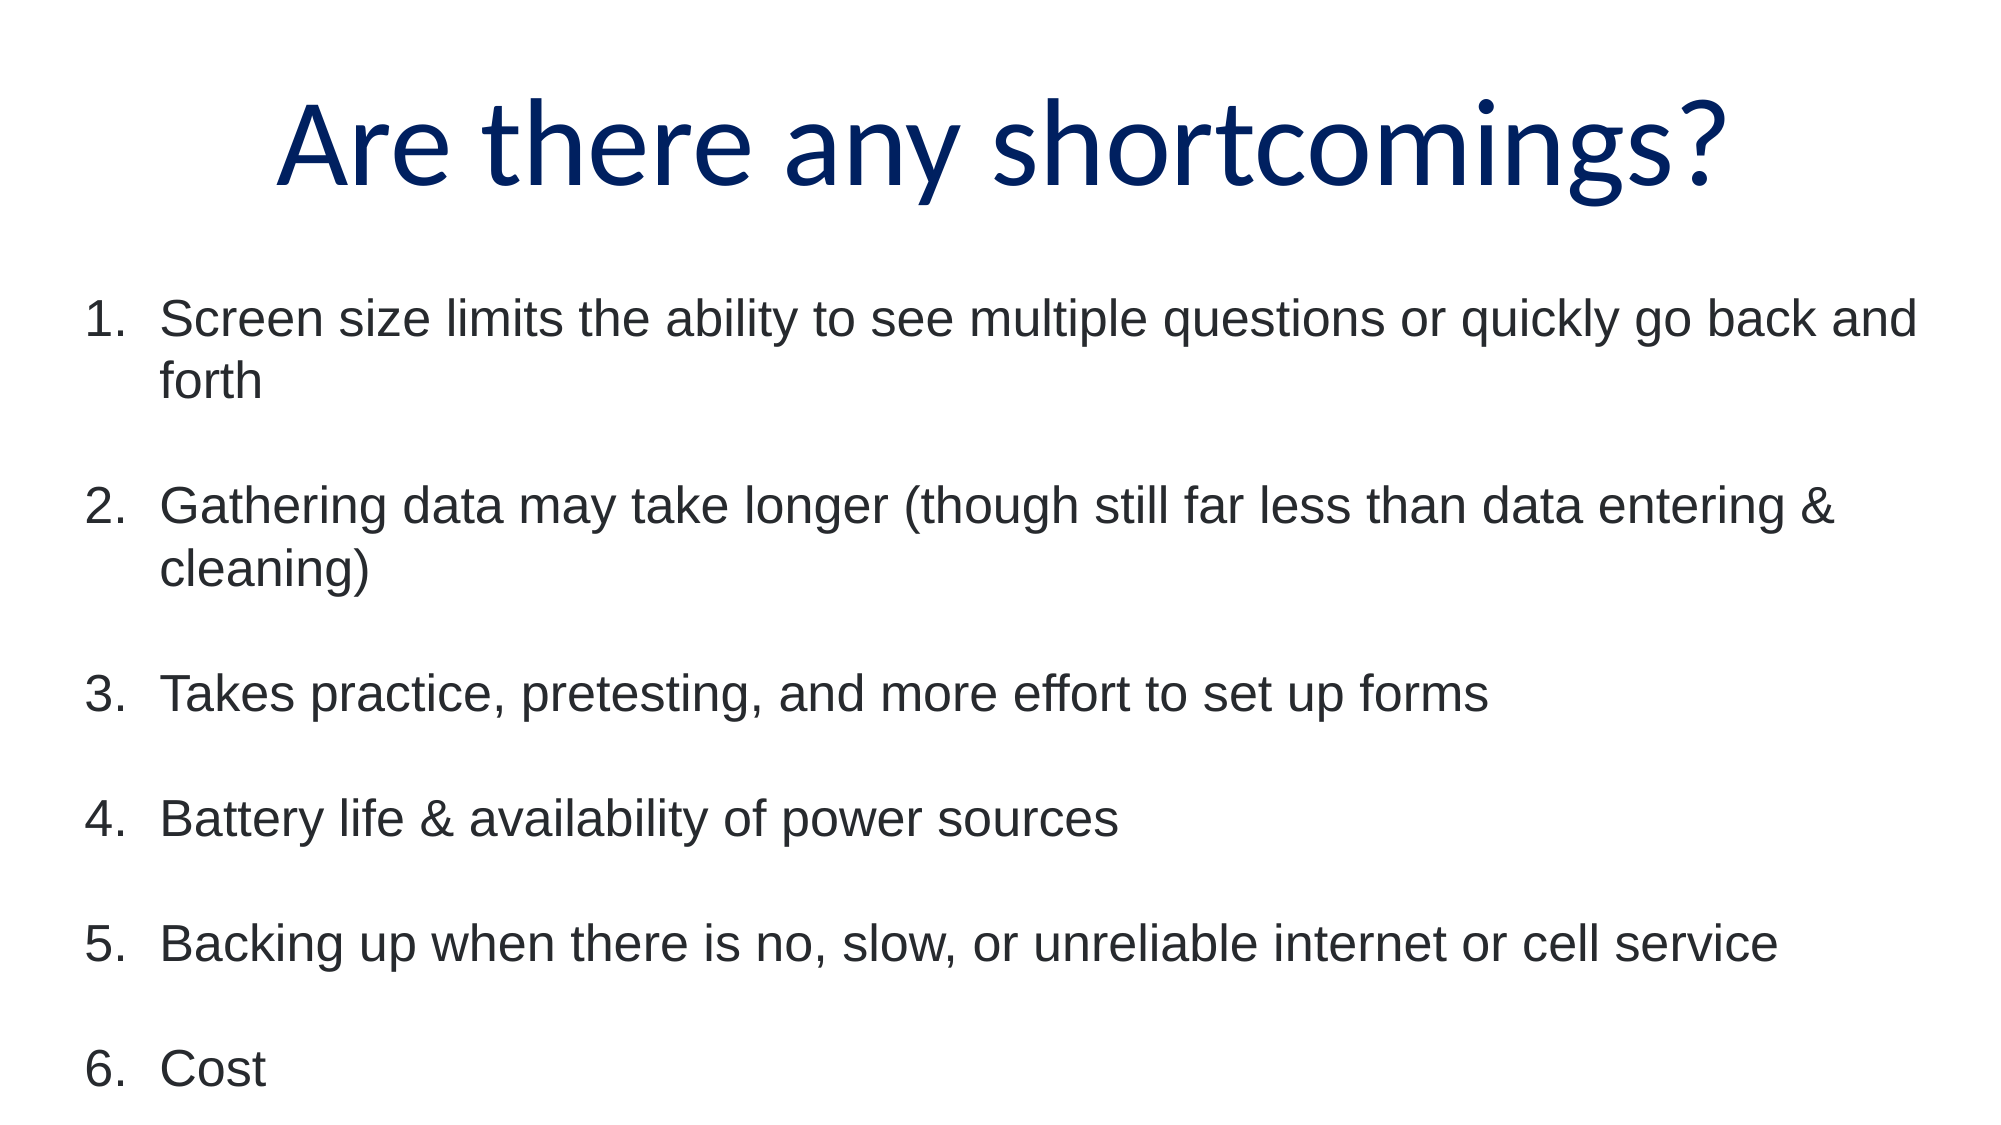

Are there any shortcomings?
Screen size limits the ability to see multiple questions or quickly go back and forth

Gathering data may take longer (though still far less than data entering & cleaning)
Takes practice, pretesting, and more effort to set up forms

Battery life & availability of power sources

Backing up when there is no, slow, or unreliable internet or cell service
Cost